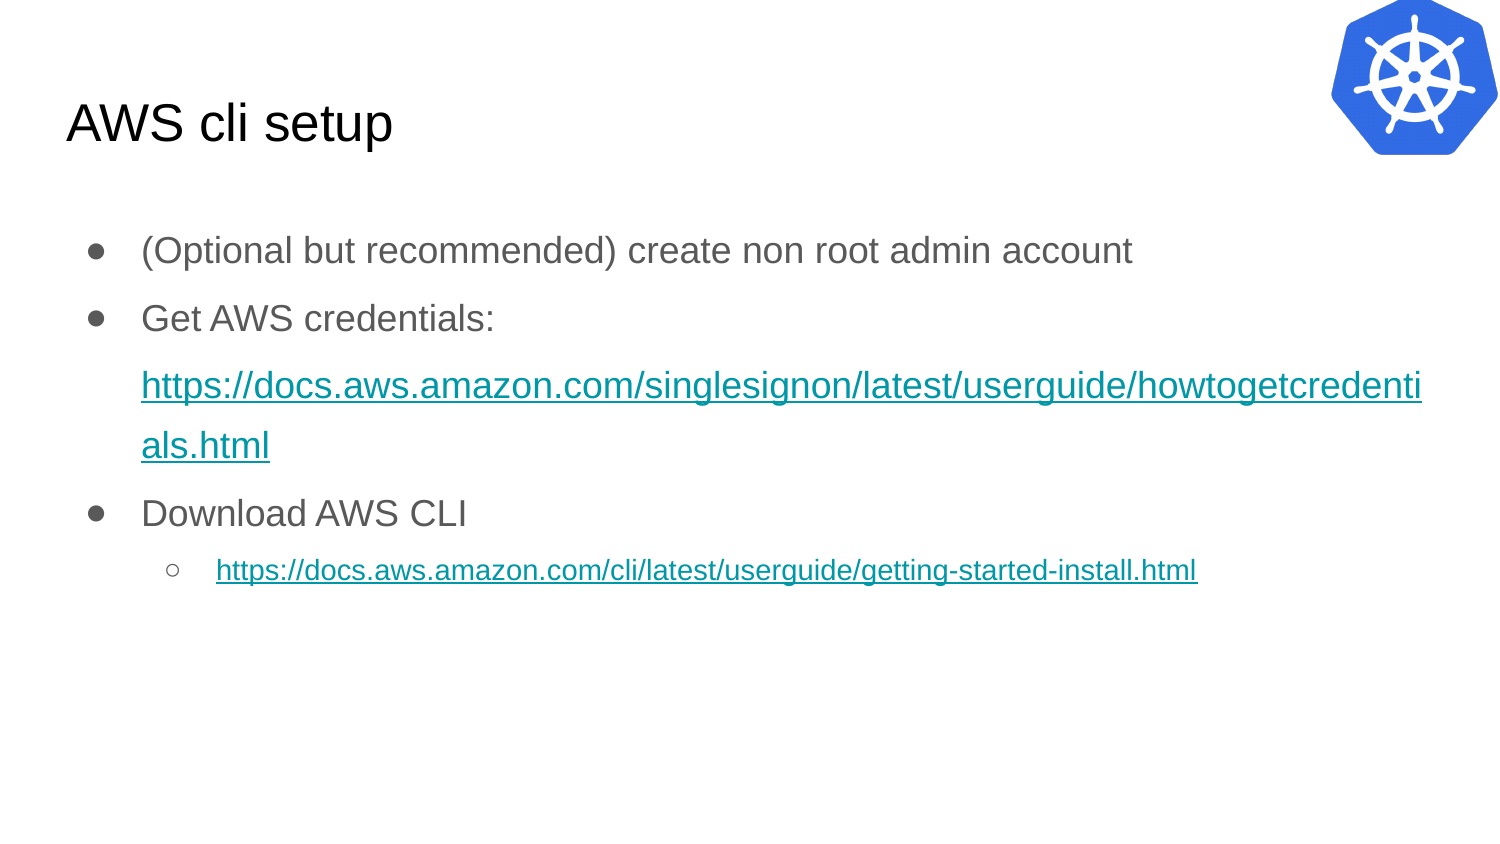

# AWS cli setup
(Optional but recommended) create non root admin account
Get AWS credentials: https://docs.aws.amazon.com/singlesignon/latest/userguide/howtogetcredentials.html
Download AWS CLI
https://docs.aws.amazon.com/cli/latest/userguide/getting-started-install.html